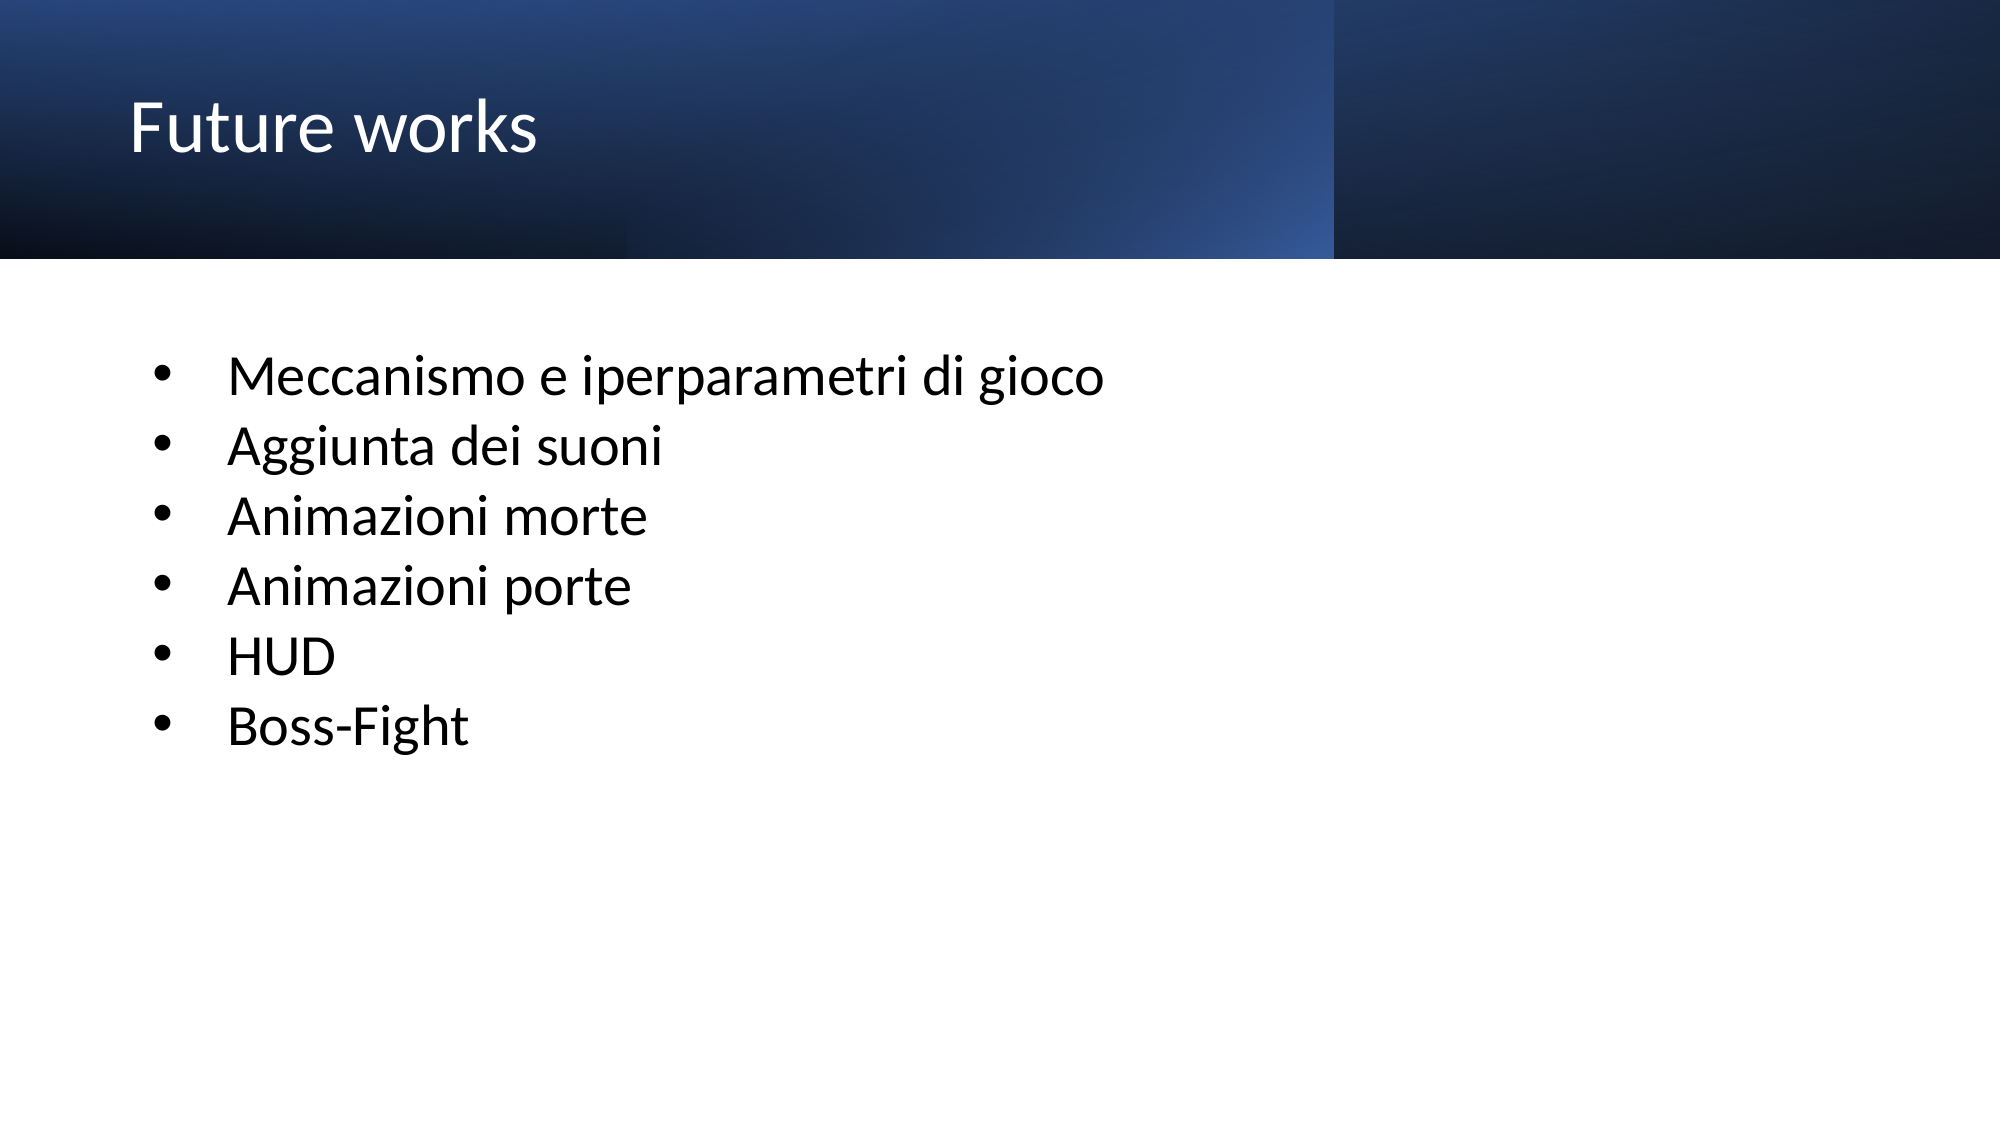

# Future works

Meccanismo e iperparametri di gioco
Aggiunta dei suoni
Animazioni morte
Animazioni porte
HUD
Boss-Fight